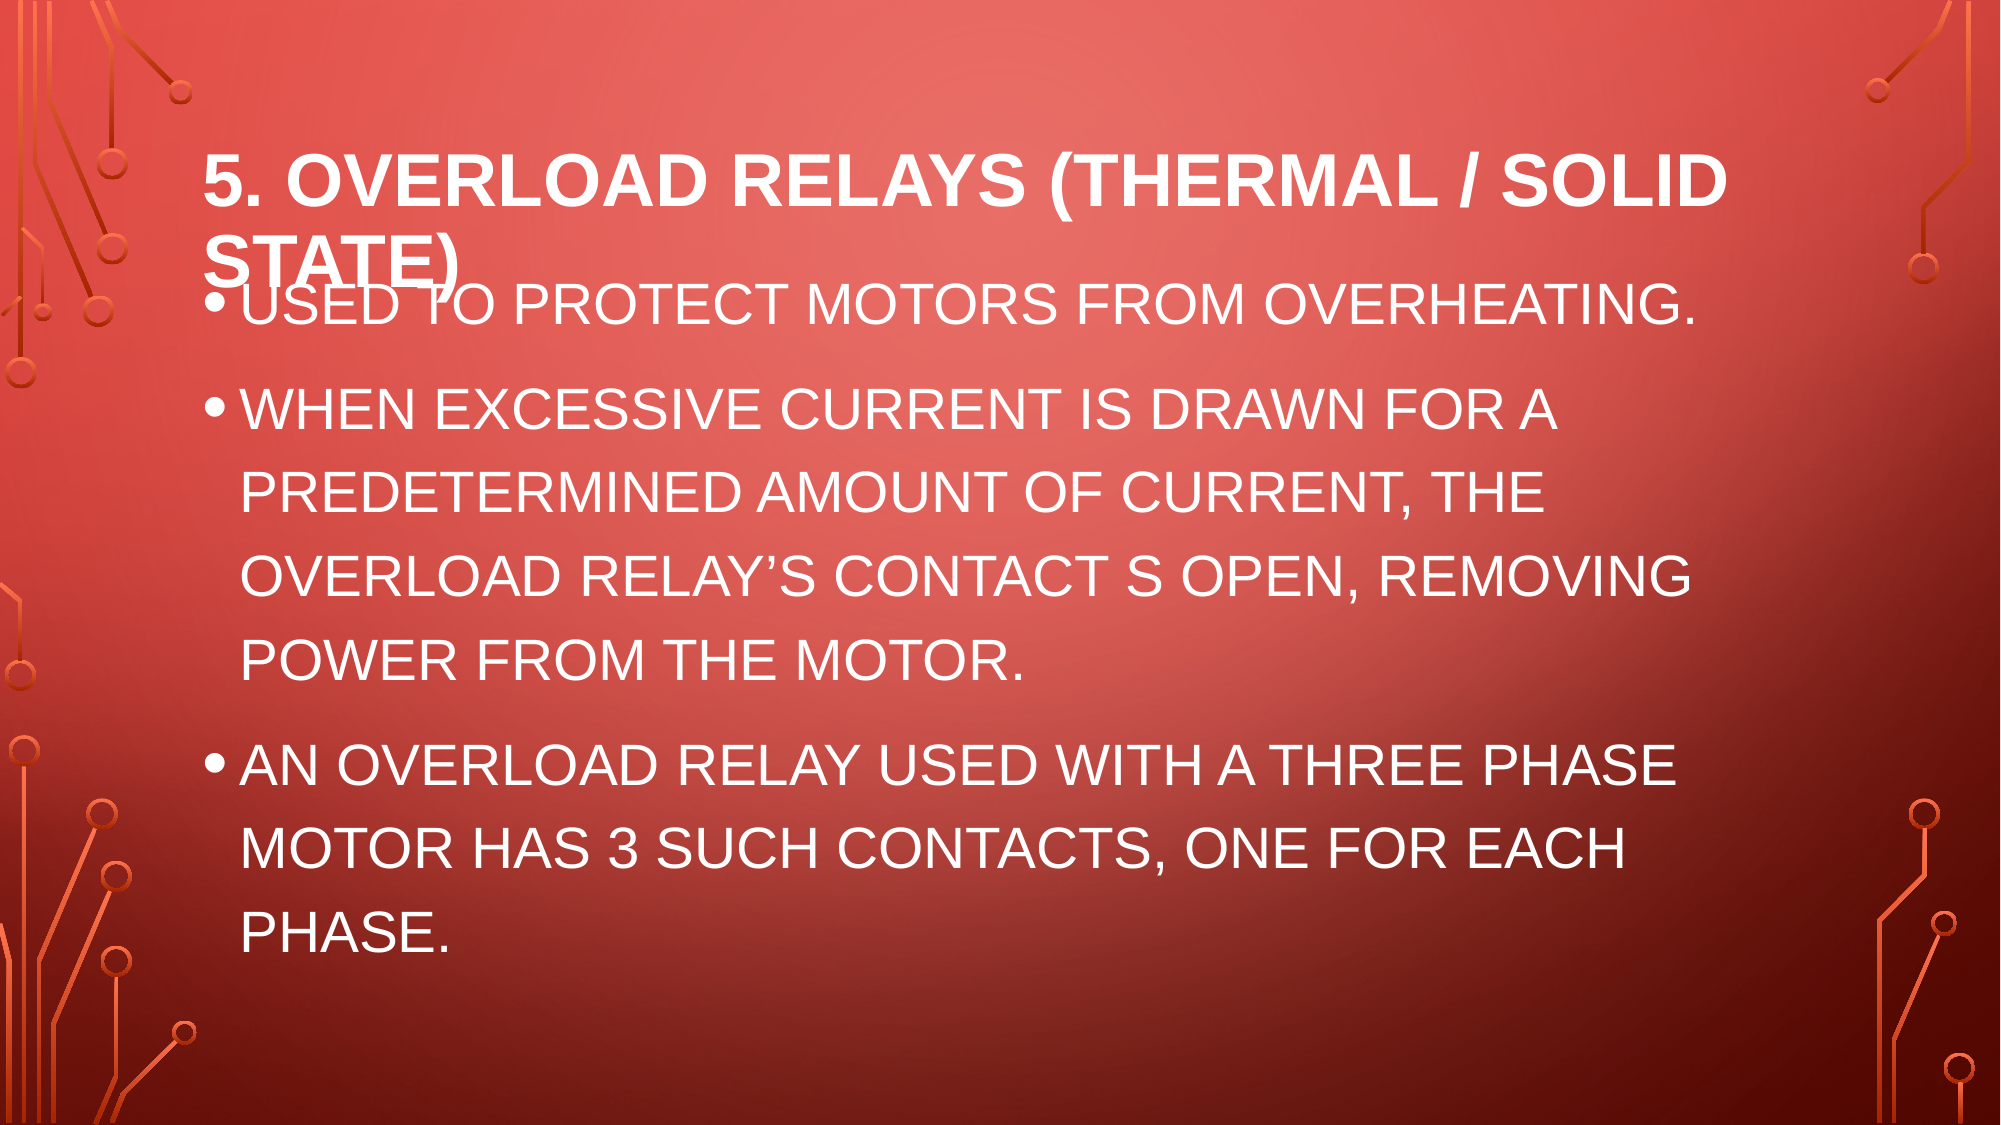

# 5. OVERLOAD RELAYS (THERMAL / SOLID STATE)
USED TO PROTECT MOTORS FROM OVERHEATING.
WHEN EXCESSIVE CURRENT IS DRAWN FOR A PREDETERMINED AMOUNT OF CURRENT, THE OVERLOAD RELAY’S CONTACT S OPEN, REMOVING POWER FROM THE MOTOR.
AN OVERLOAD RELAY USED WITH A THREE PHASE MOTOR HAS 3 SUCH CONTACTS, ONE FOR EACH PHASE.